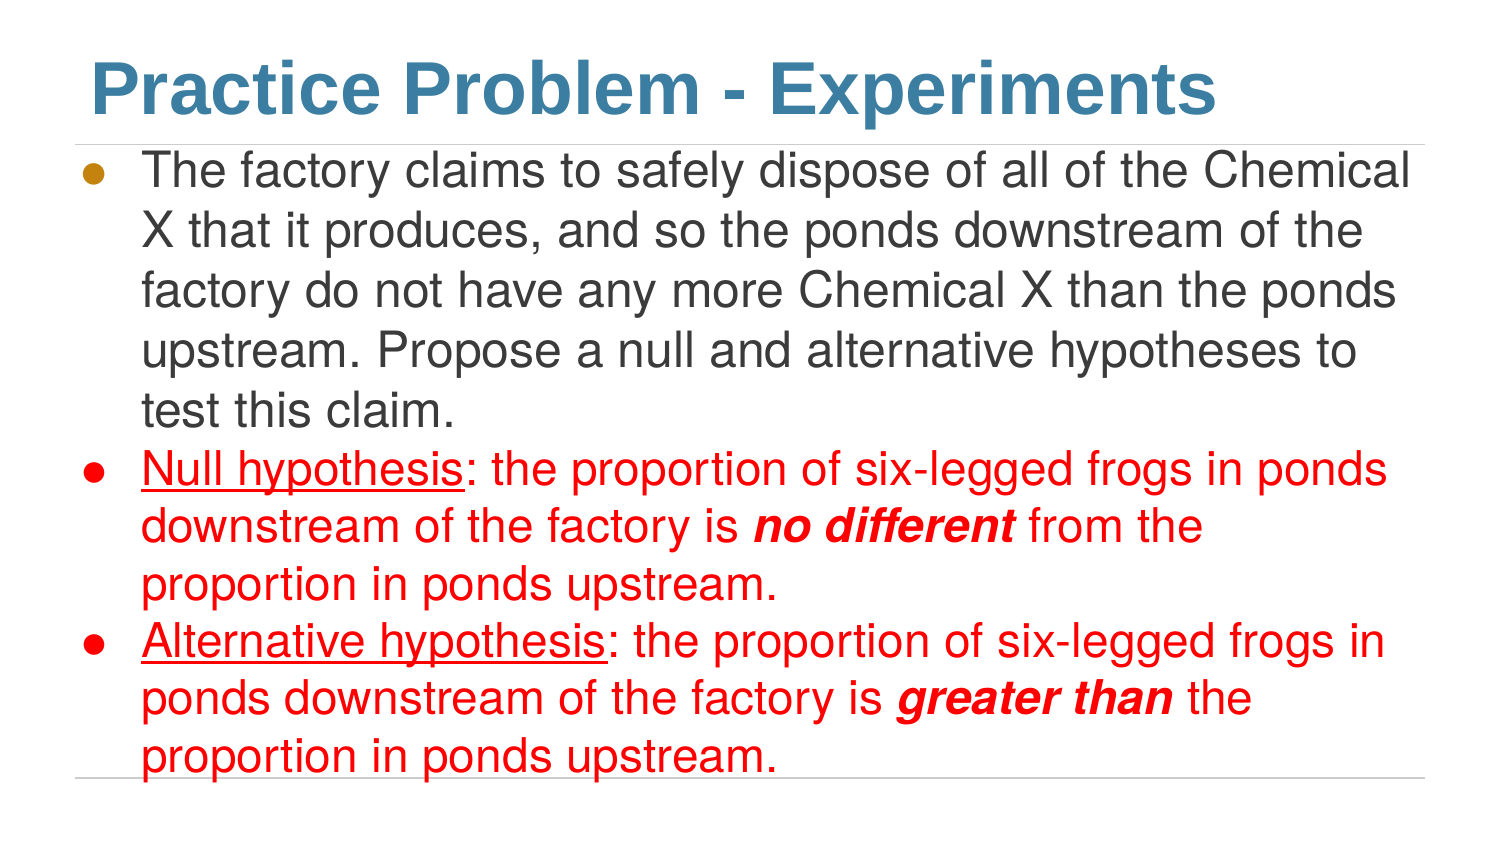

# Practice Problem - Experiments
The factory claims to safely dispose of all of the Chemical X that it produces, and so the ponds downstream of the factory do not have any more Chemical X than the ponds upstream. Propose a null and alternative hypotheses to test this claim.
Null hypothesis: the proportion of six-legged frogs in ponds downstream of the factory is no different from the proportion in ponds upstream.
Alternative hypothesis: the proportion of six-legged frogs in ponds downstream of the factory is greater than the proportion in ponds upstream.